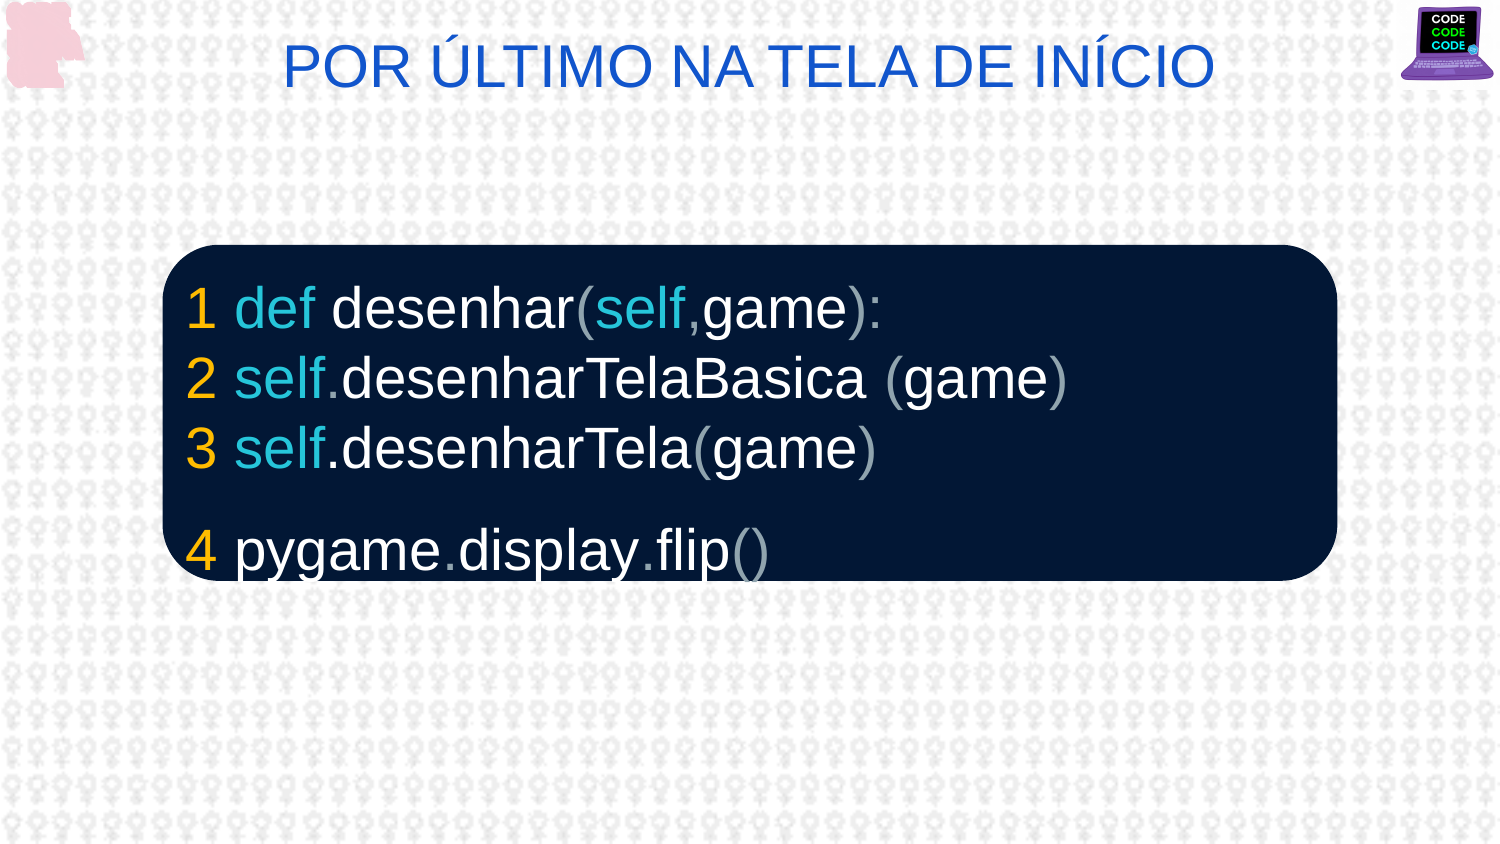

# POR ÚLTIMO NA TELA DE INÍCIO

1 def desenhar(self,game):
2 self.desenharTelaBasica (game)
3 self.desenharTela(game)
4 pygame.display.flip()